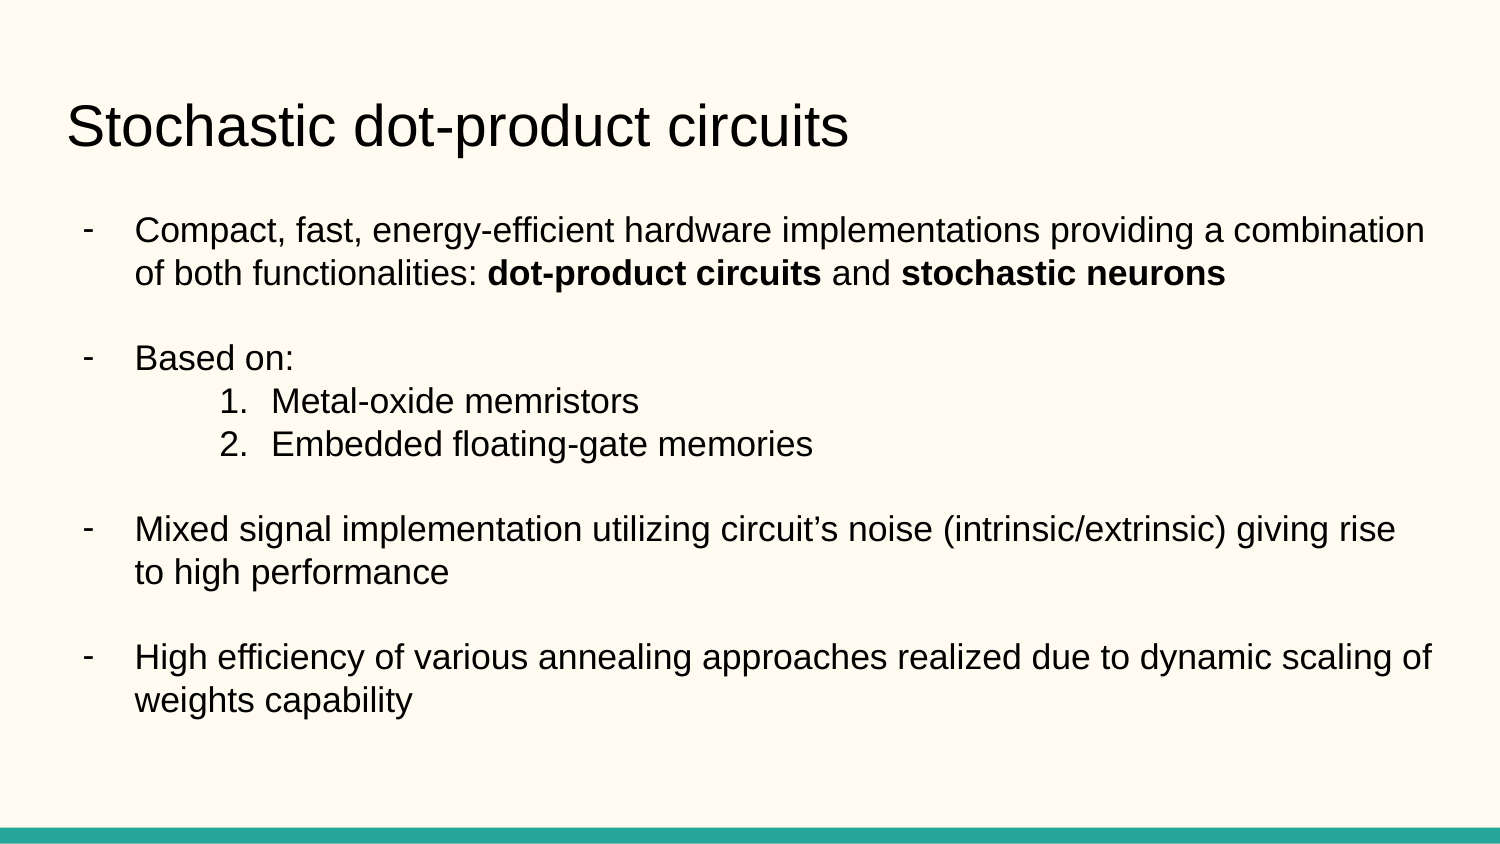

# Stochastic dot-product circuits
Compact, fast, energy-efficient hardware implementations providing a combination of both functionalities: dot-product circuits and stochastic neurons

Based on:
Metal-oxide memristors
Embedded floating-gate memories

Mixed signal implementation utilizing circuit’s noise (intrinsic/extrinsic) giving rise to high performance

High efficiency of various annealing approaches realized due to dynamic scaling of weights capability